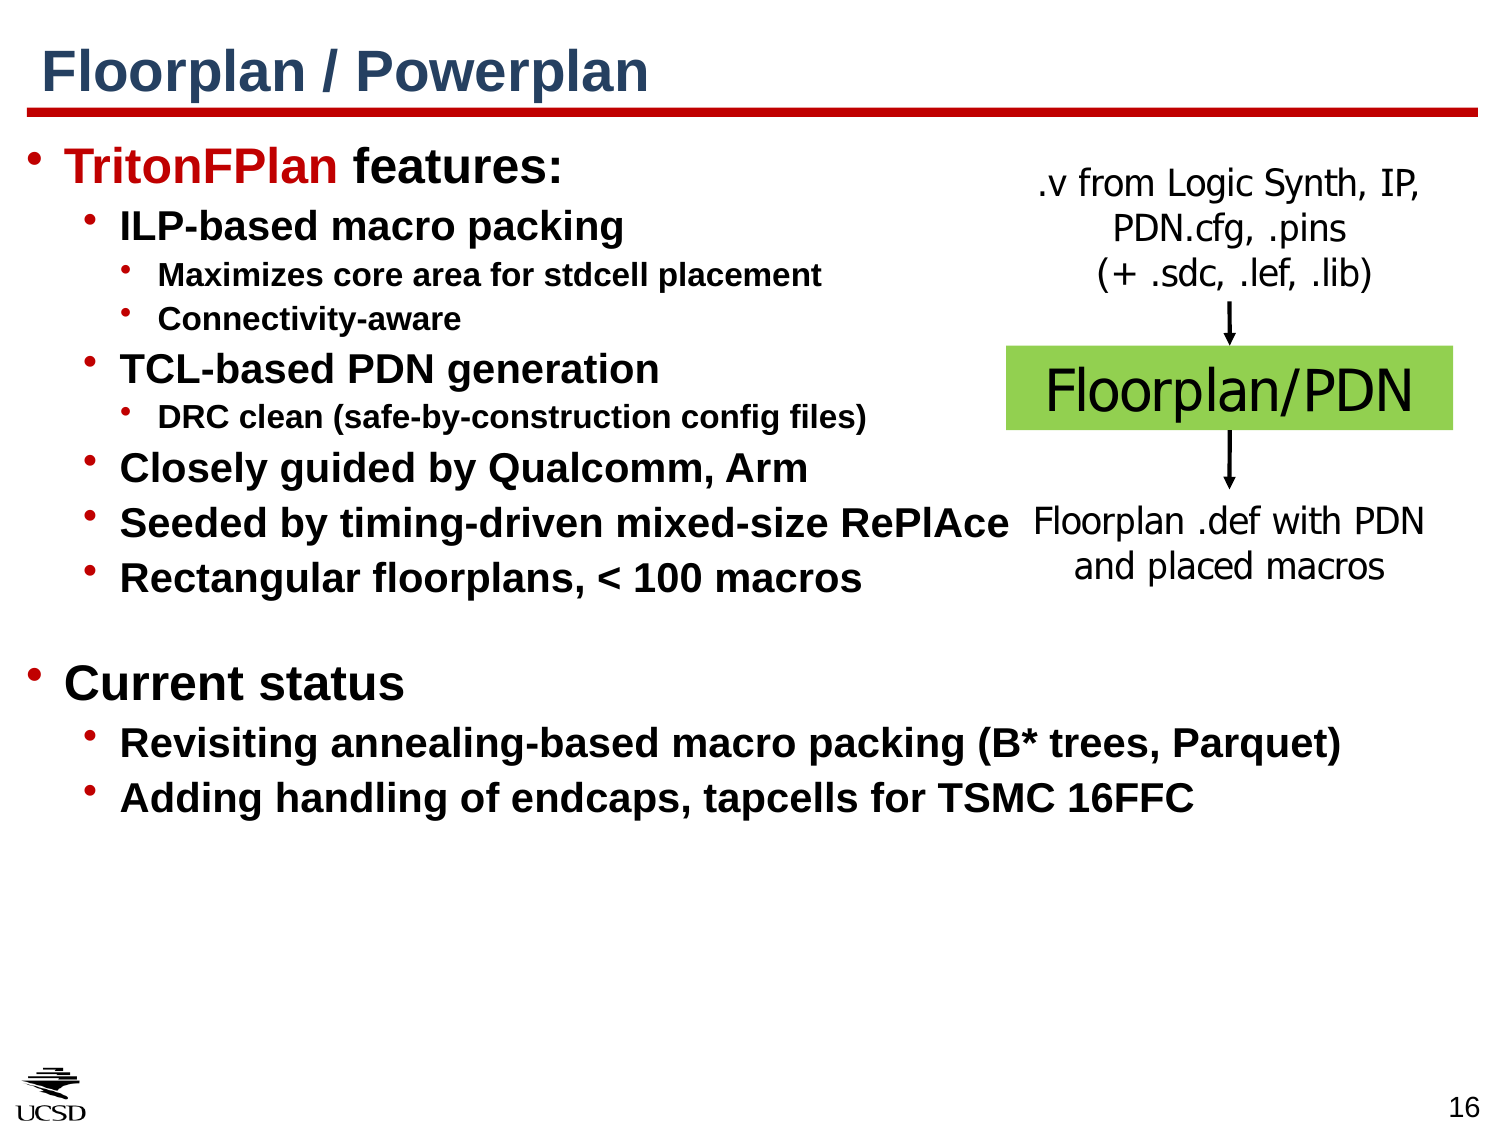

# Floorplan / Powerplan
TritonFPlan features:
ILP-based macro packing
Maximizes core area for stdcell placement
Connectivity-aware
TCL-based PDN generation
DRC clean (safe-by-construction config files)
Closely guided by Qualcomm, Arm
Seeded by timing-driven mixed-size RePlAce
Rectangular floorplans, < 100 macros

Current status
Revisiting annealing-based macro packing (B* trees, Parquet)
Adding handling of endcaps, tapcells for TSMC 16FFC
.v from Logic Synth, IP, PDN.cfg, .pins
 (+ .sdc, .lef, .lib)
Floorplan/PDN
Floorplan .def with PDN and placed macros